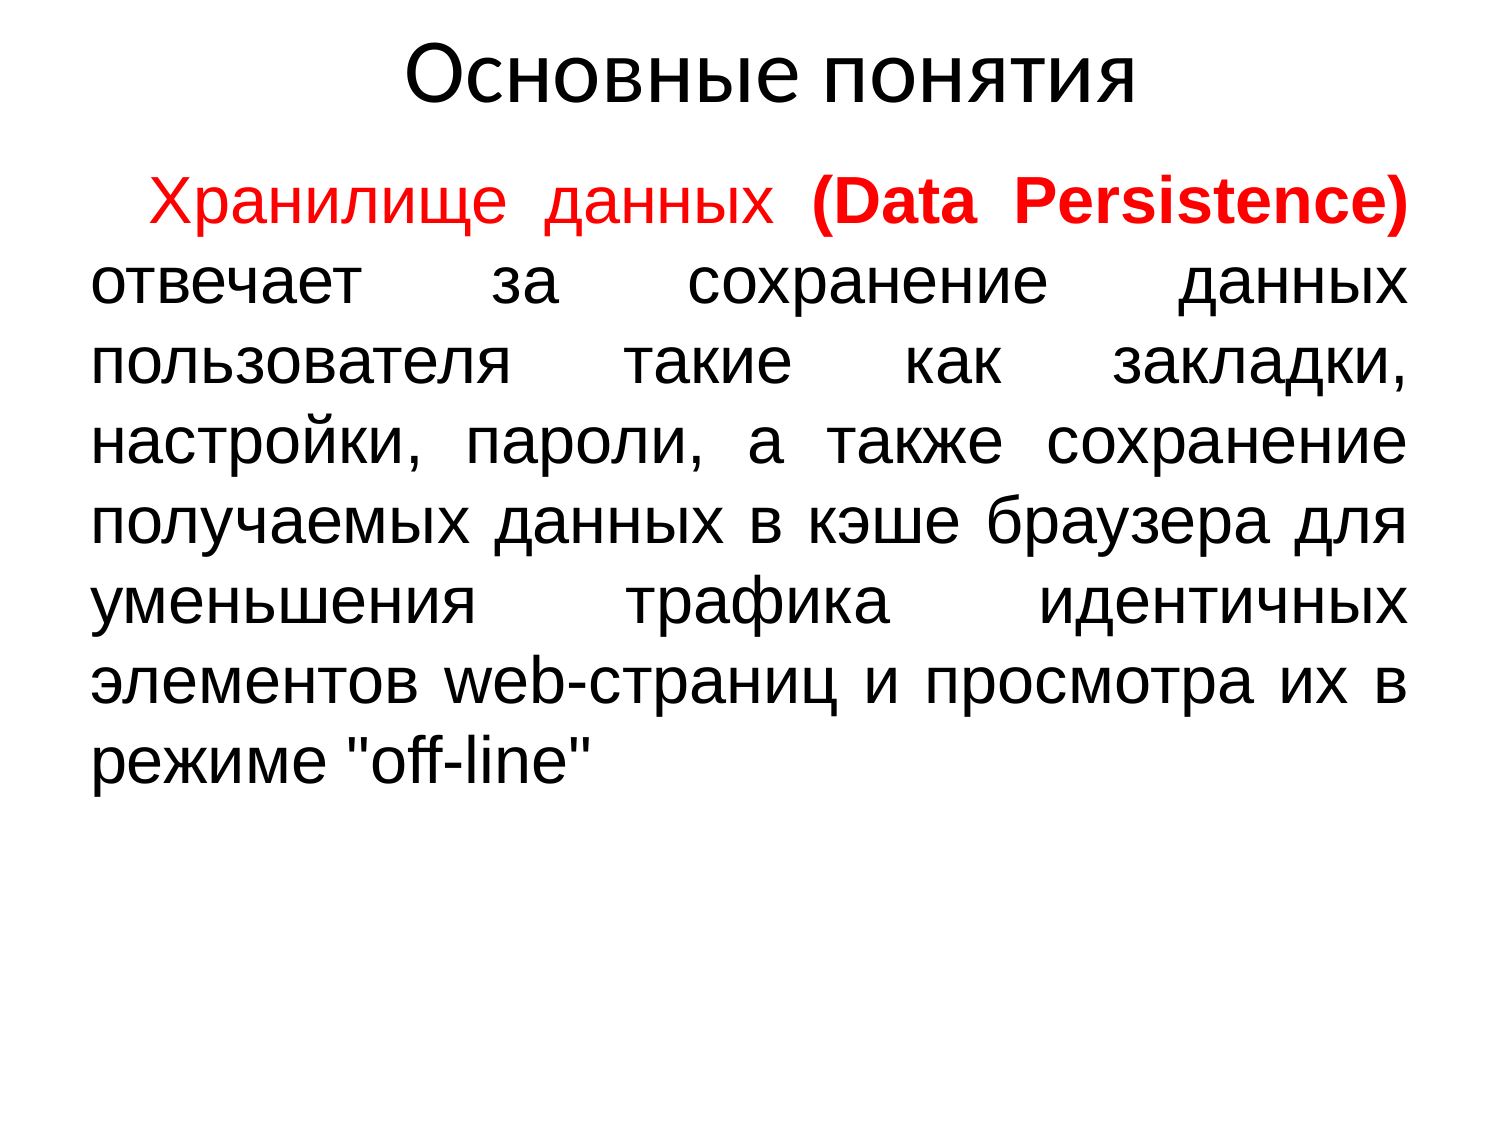

# Основные понятия
Хранилище данных (Data Persistence) отвечает за сохранение данных пользователя такие как закладки, настройки, пароли, а также сохранение получаемых данных в кэше браузера для уменьшения трафика идентичных элементов web-страниц и просмотра их в режиме "off-line"